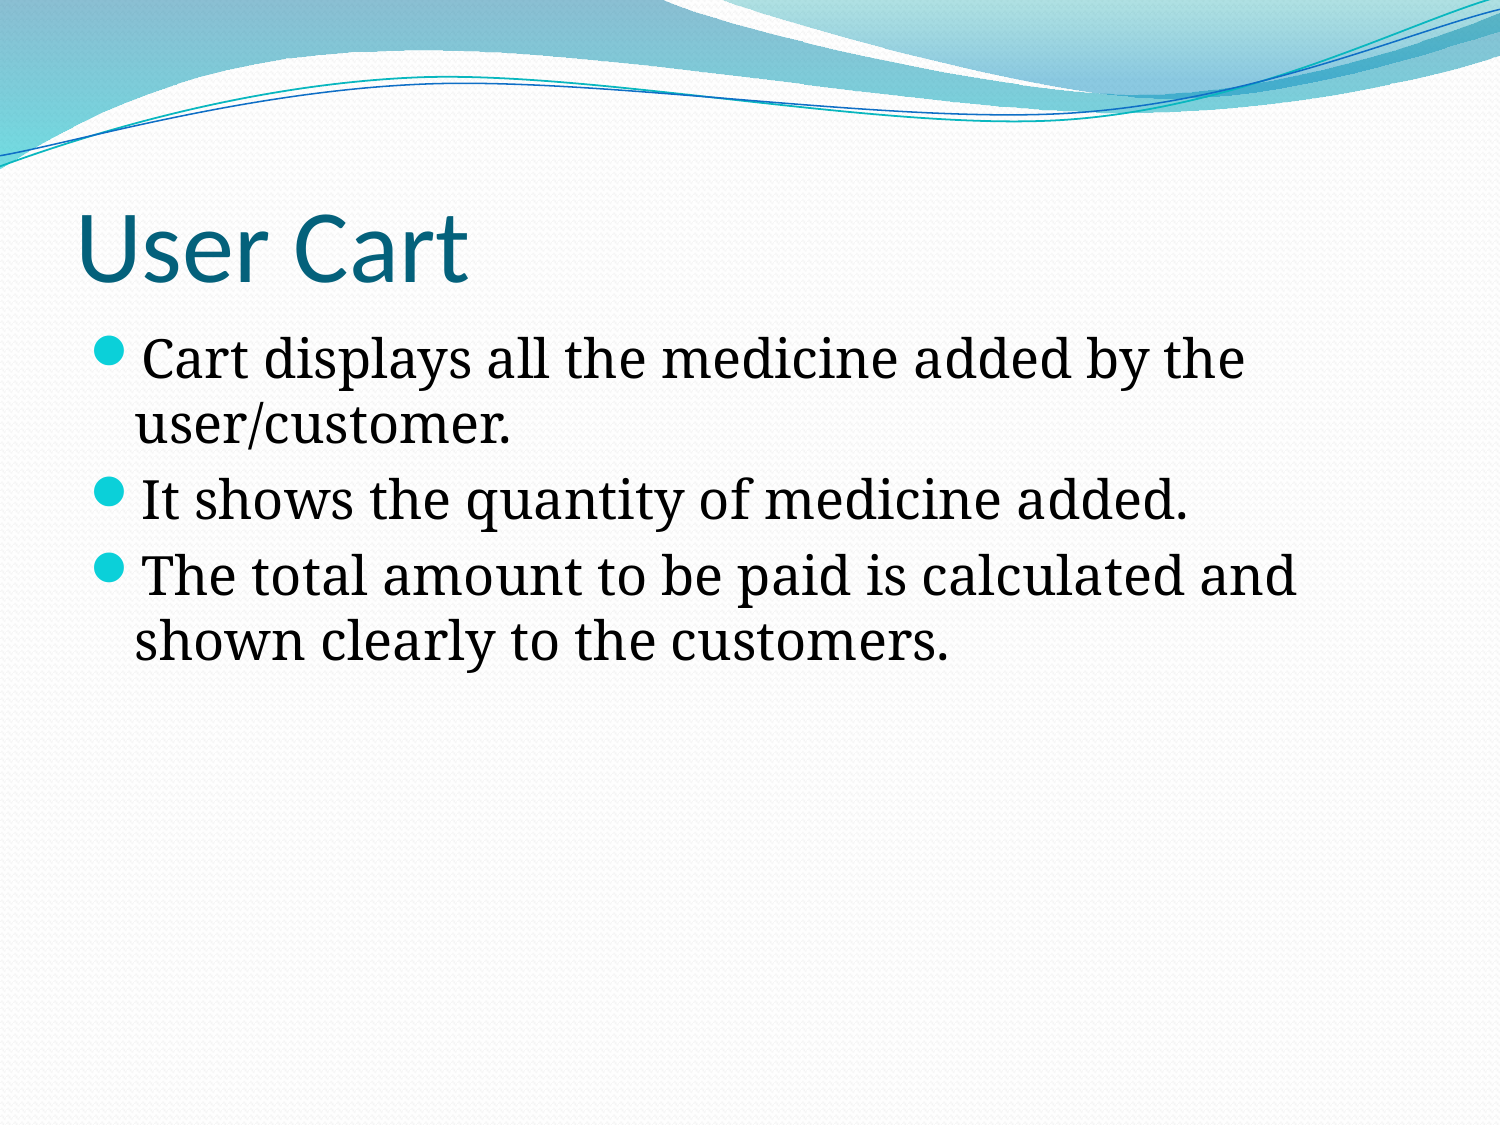

# User Cart
Cart displays all the medicine added by the user/customer.
It shows the quantity of medicine added.
The total amount to be paid is calculated and shown clearly to the customers.